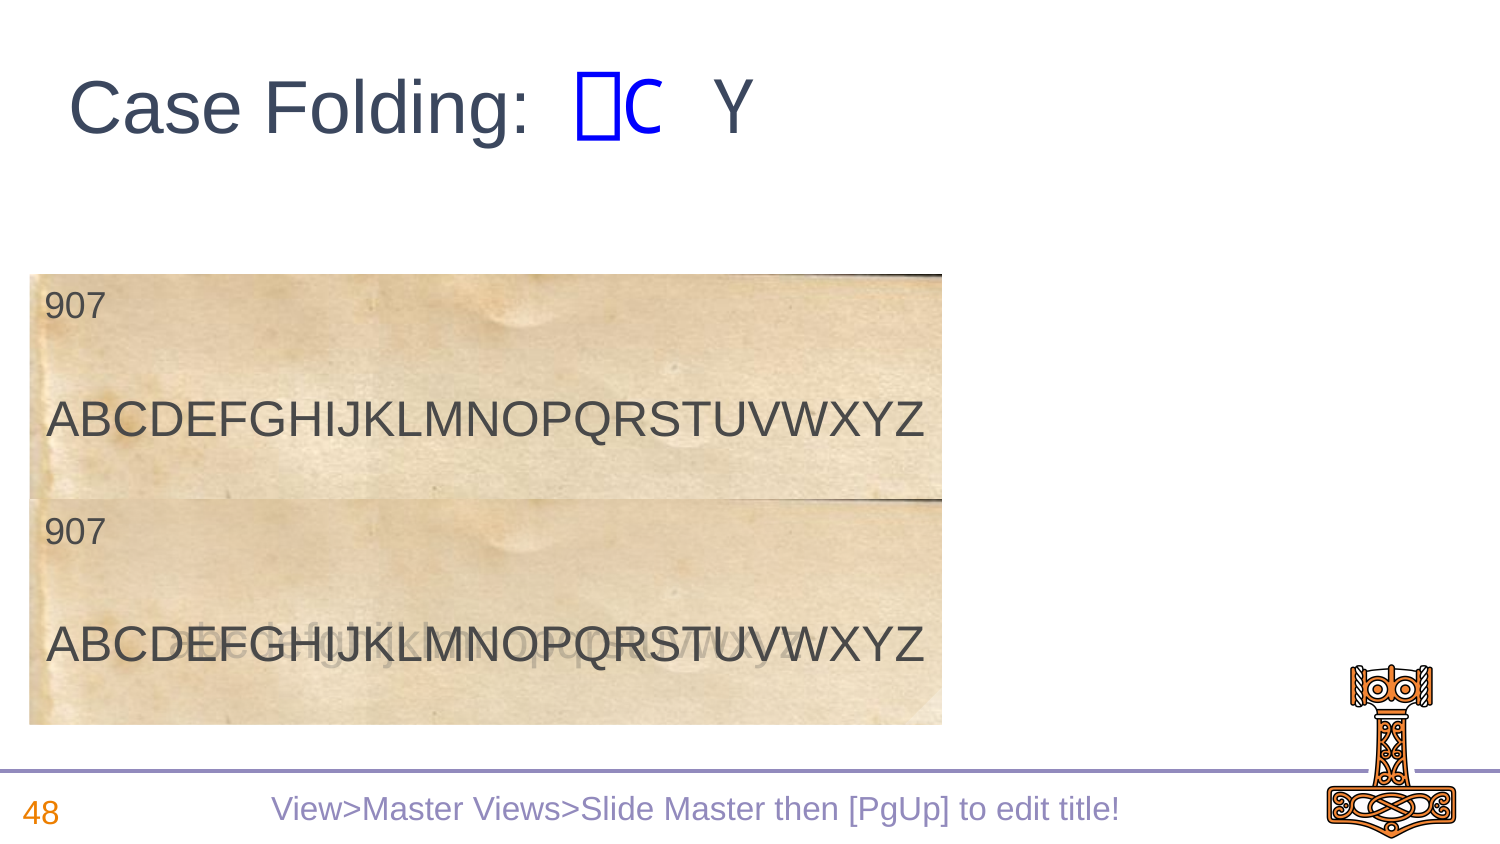

# Case Folding: ⎕C Y

907
ABCDEFGHIJKLMNOPQRSTUVWXYZ

abcdefghijklmnopqrstuvwxyz
907
ABCDEFGHIJKLMNOPQRSTUVWXYZ